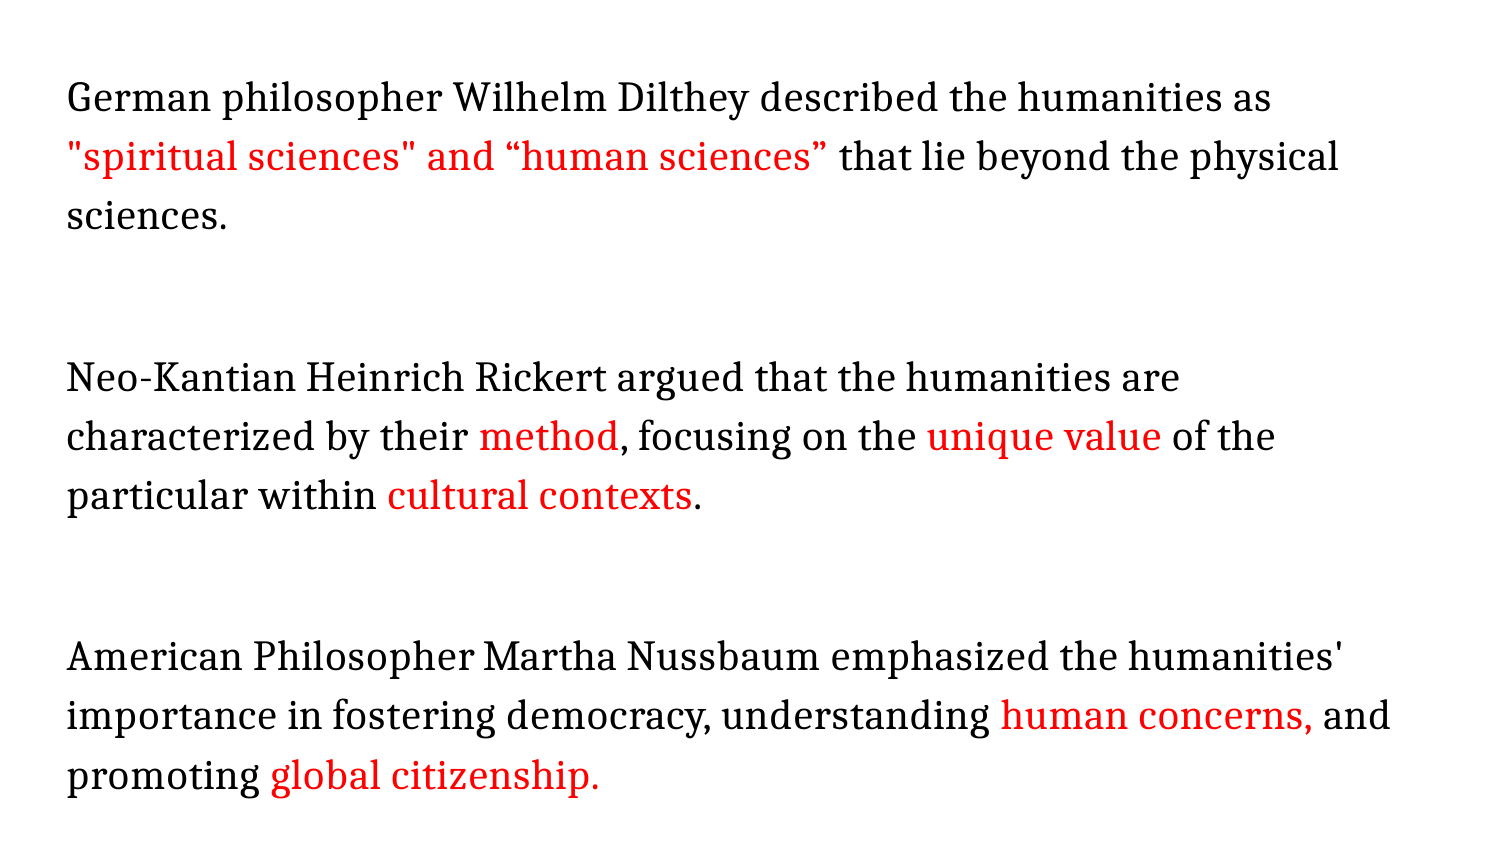

German philosopher Wilhelm Dilthey described the humanities as "spiritual sciences" and “human sciences” that lie beyond the physical sciences.

Neo-Kantian Heinrich Rickert argued that the humanities are characterized by their method, focusing on the unique value of the particular within cultural contexts.

American Philosopher Martha Nussbaum emphasized the humanities' importance in fostering democracy, understanding human concerns, and promoting global citizenship.
#